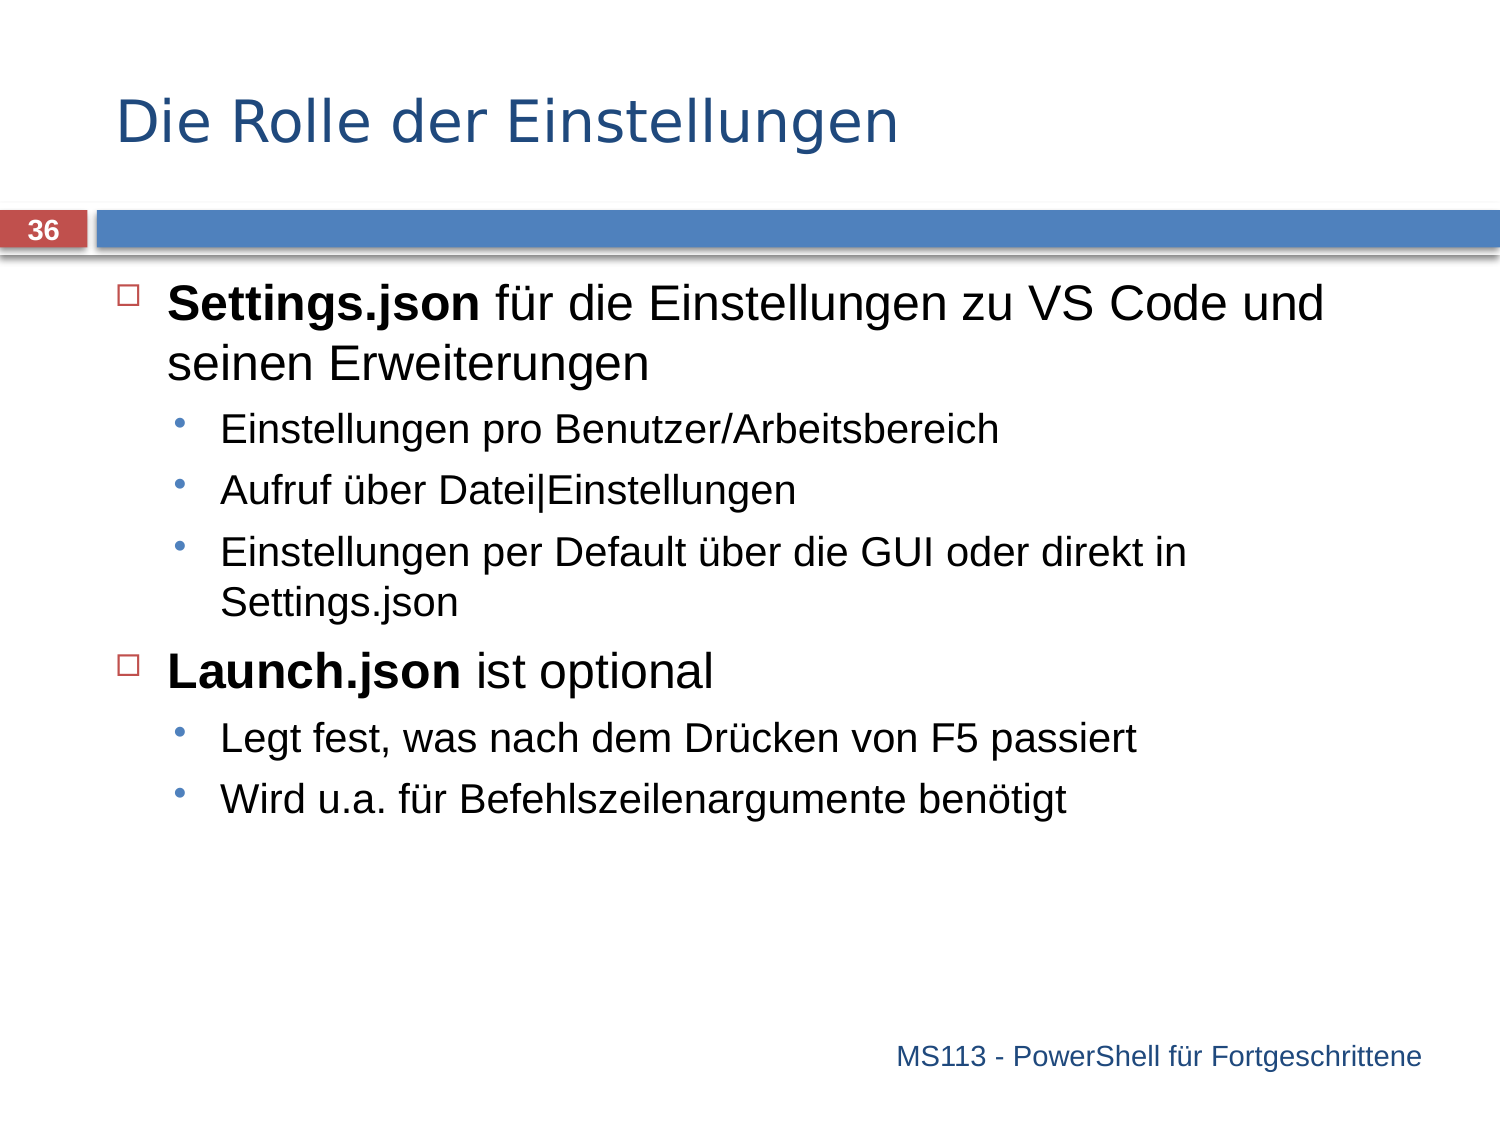

# Die Rolle der Einstellungen
36
Settings.json für die Einstellungen zu VS Code und seinen Erweiterungen
Einstellungen pro Benutzer/Arbeitsbereich
Aufruf über Datei|Einstellungen
Einstellungen per Default über die GUI oder direkt in Settings.json
Launch.json ist optional
Legt fest, was nach dem Drücken von F5 passiert
Wird u.a. für Befehlszeilenargumente benötigt
MS113 - PowerShell für Fortgeschrittene